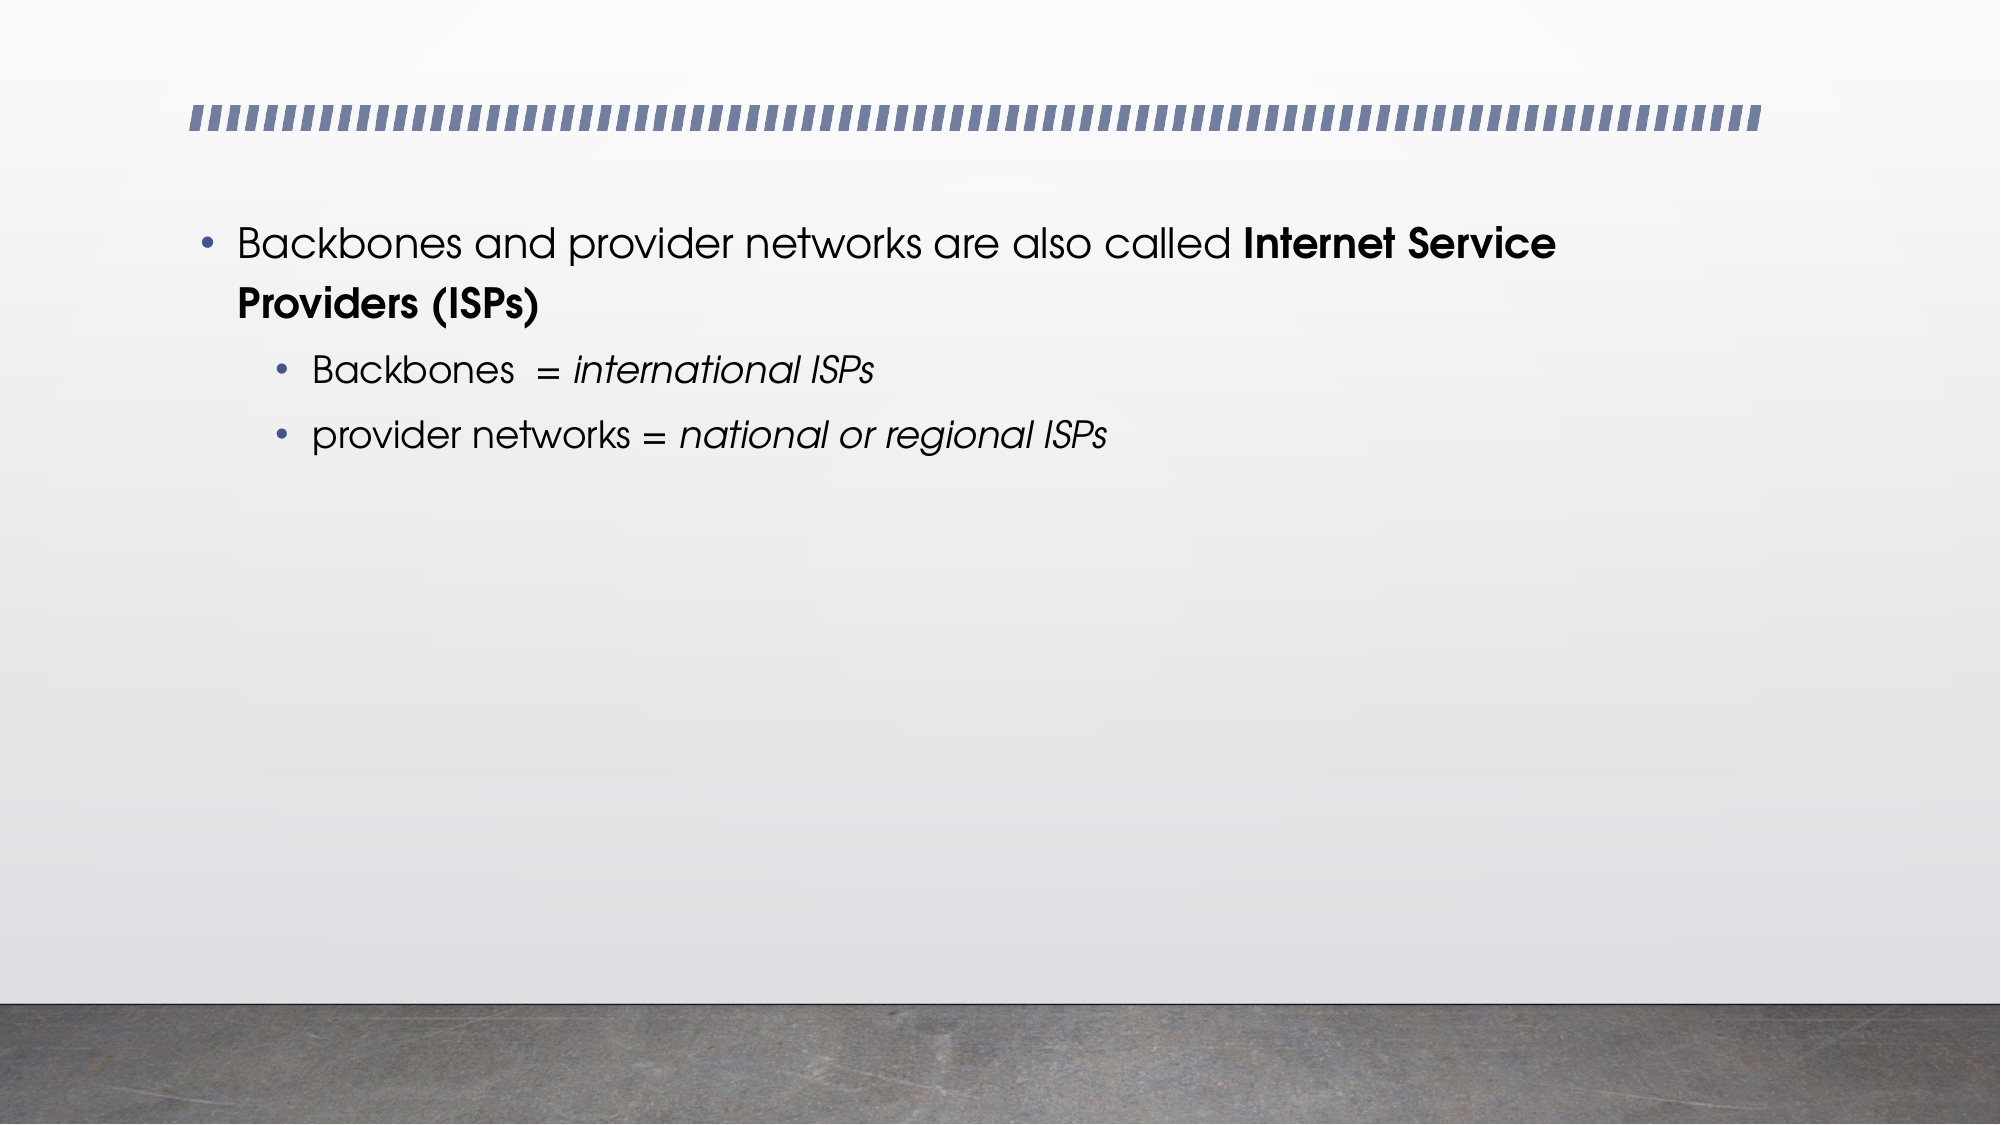

Backbones and provider networks are also called Internet Service Providers (ISPs)
Backbones  = international ISPs
provider networks = national or regional ISPs